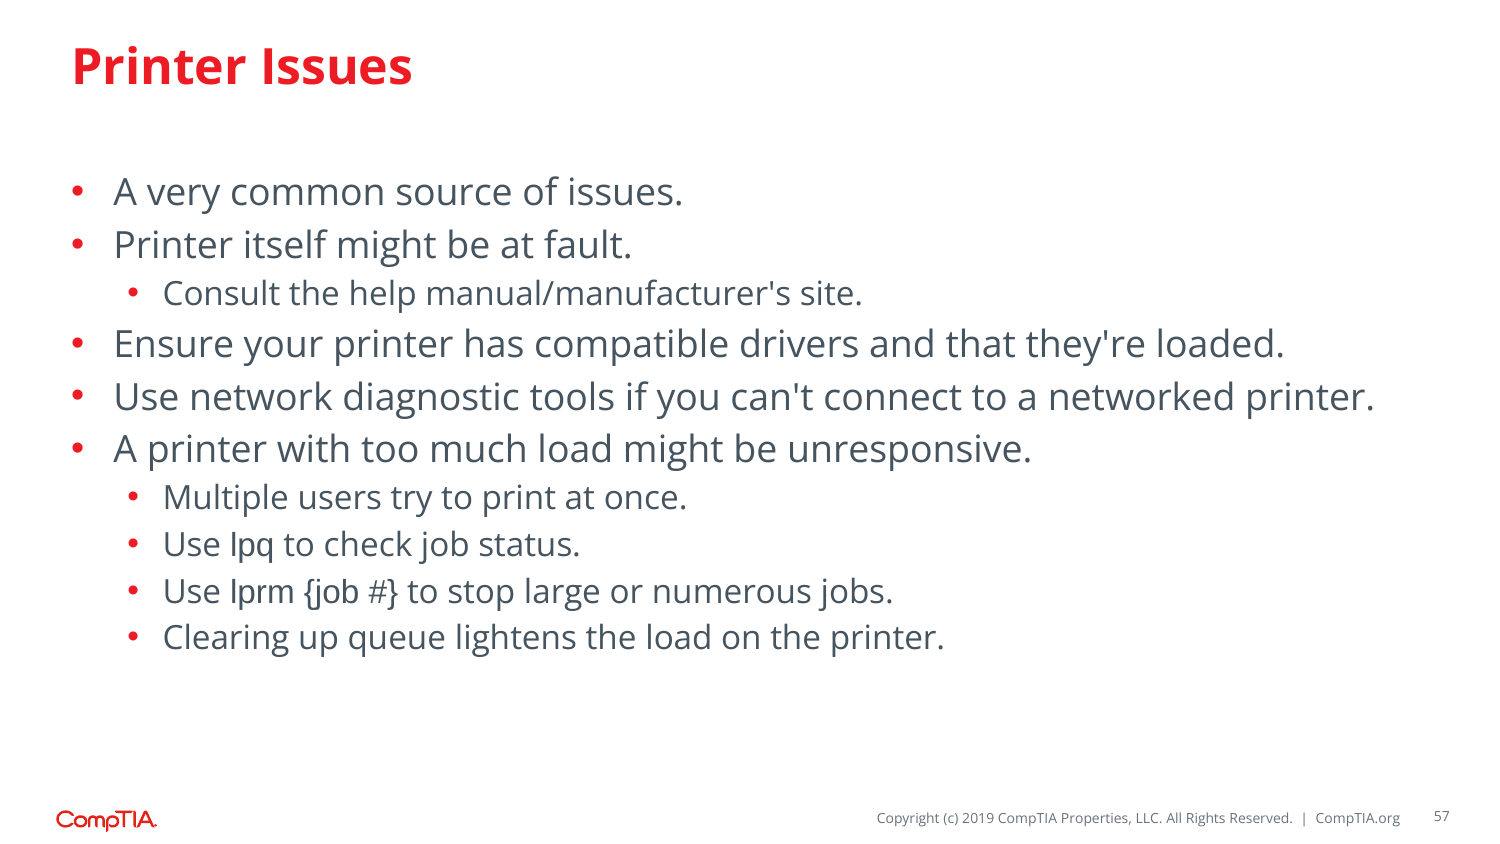

# Printer Issues
A very common source of issues.
Printer itself might be at fault.
Consult the help manual/manufacturer's site.
Ensure your printer has compatible drivers and that they're loaded.
Use network diagnostic tools if you can't connect to a networked printer.
A printer with too much load might be unresponsive.
Multiple users try to print at once.
Use lpq to check job status.
Use lprm {job #} to stop large or numerous jobs.
Clearing up queue lightens the load on the printer.
57